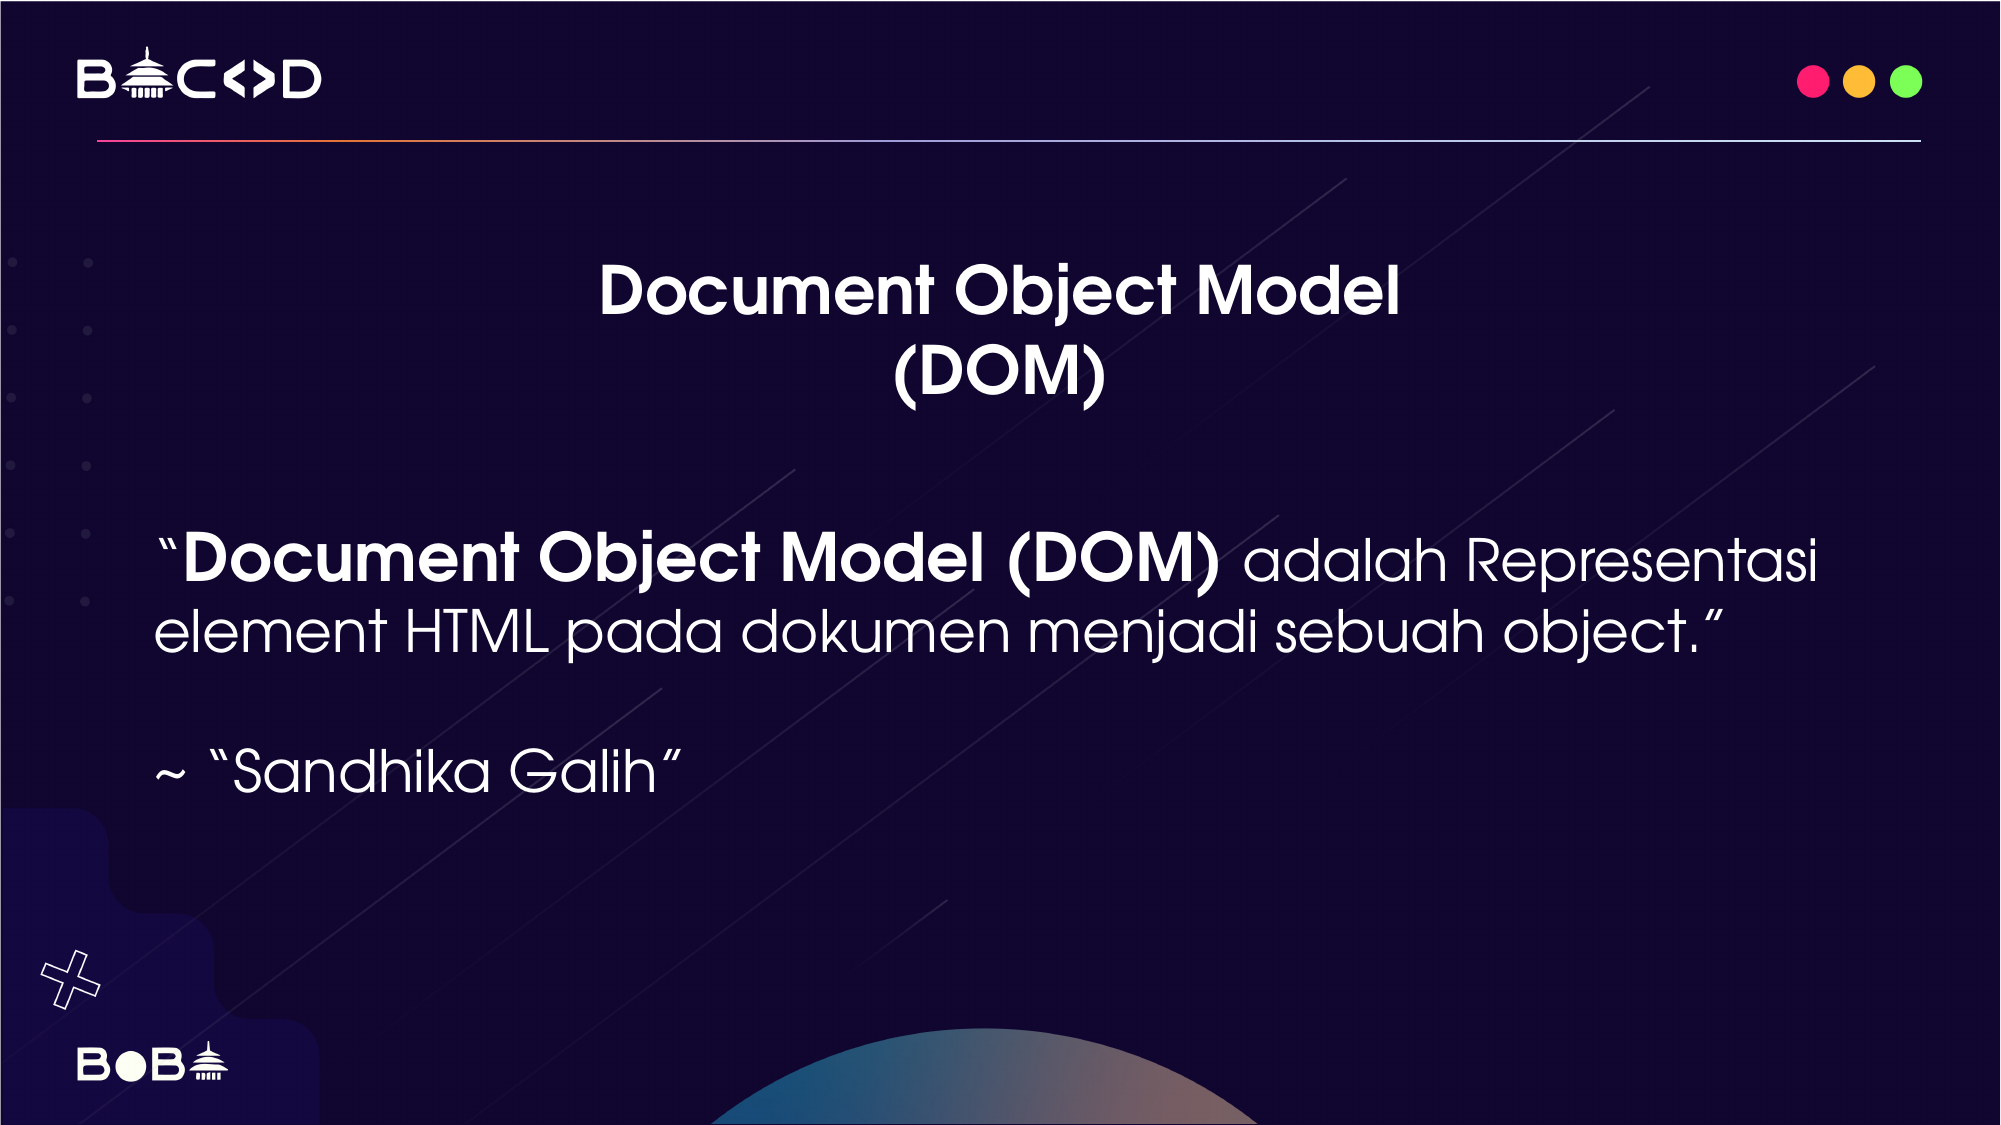

Document Object Model (DOM)
“Document Object Model (DOM) adalah Representasi element HTML pada dokumen menjadi sebuah object.”

~ “Sandhika Galih”